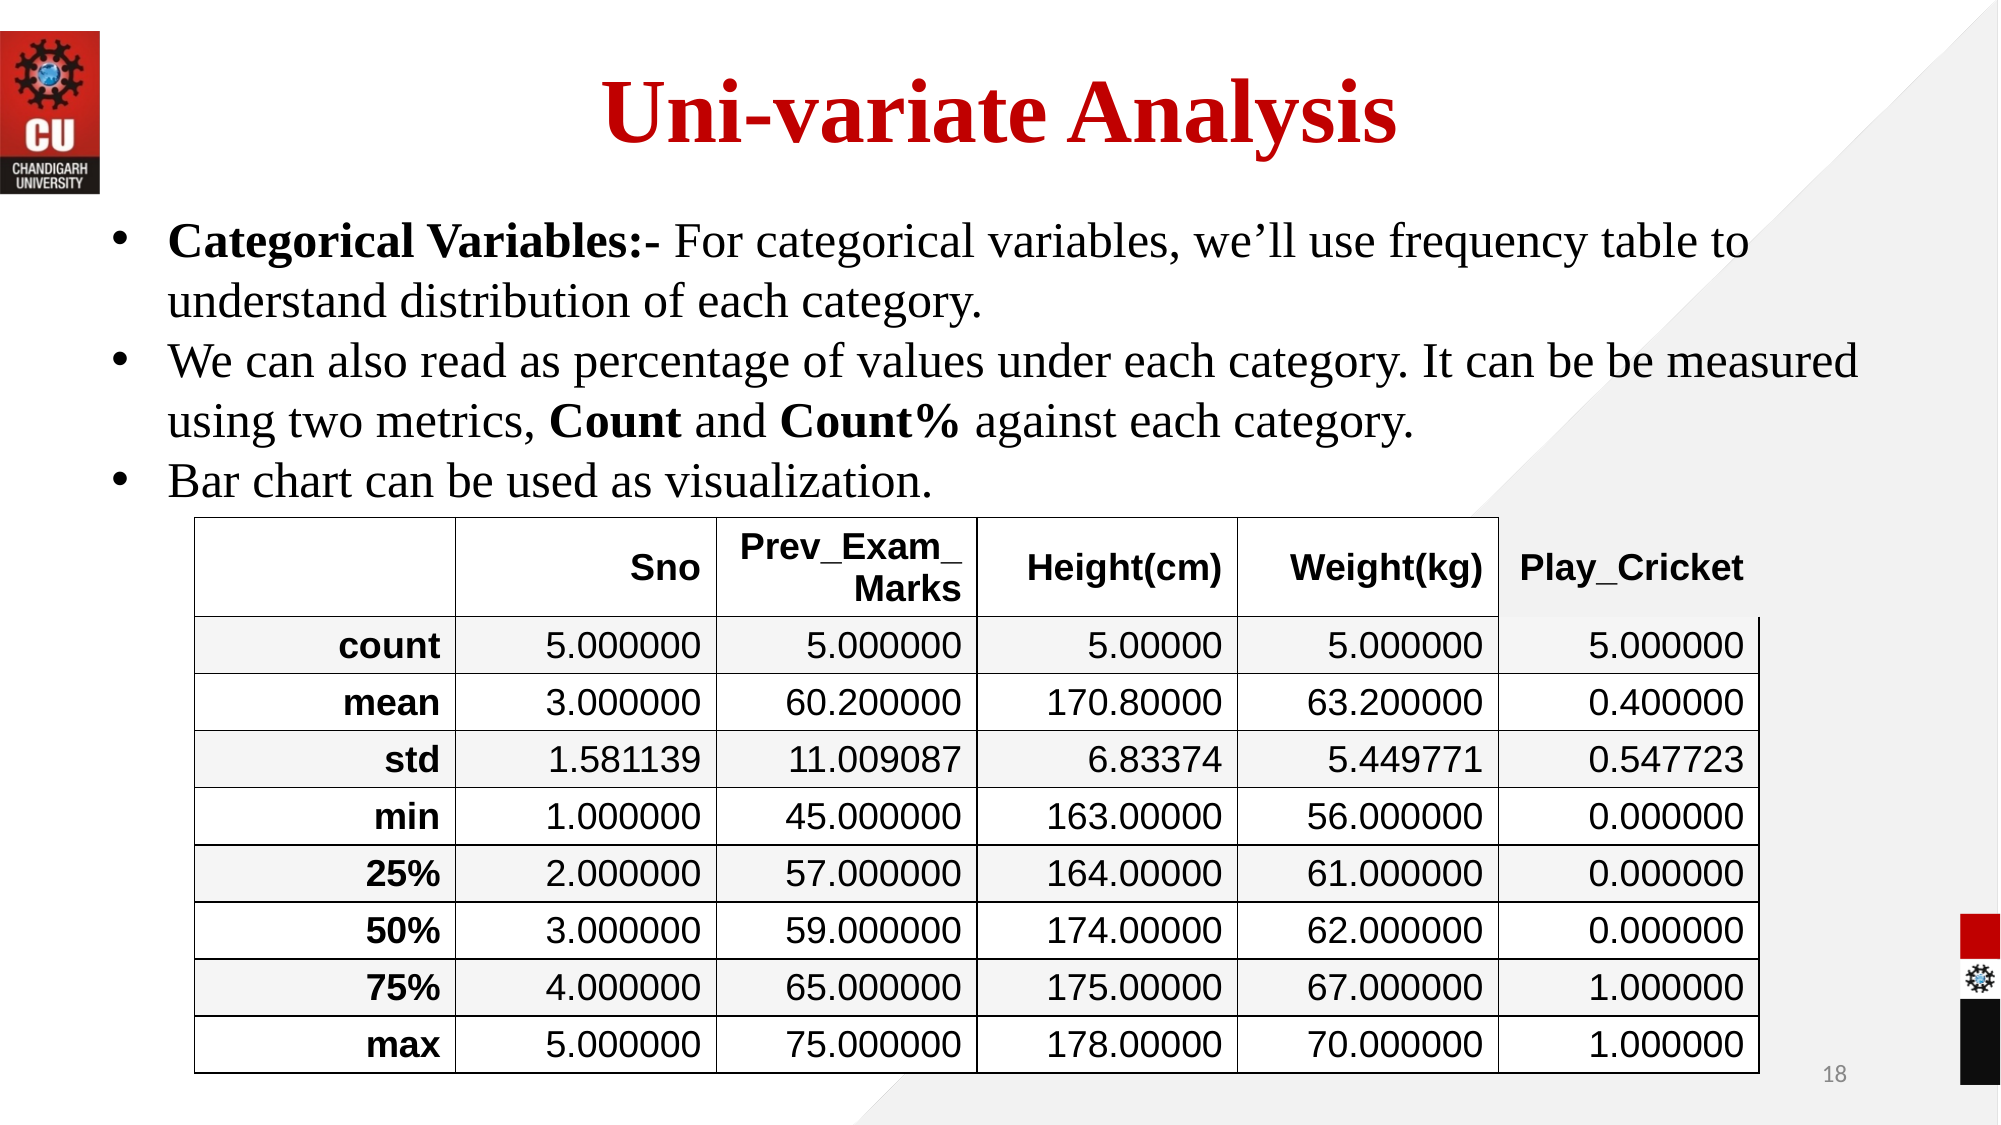

# Uni-variate Analysis
Categorical Variables:- For categorical variables, we’ll use frequency table to understand distribution of each category.
We can also read as percentage of values under each category. It can be be measured using two metrics, Count and Count% against each category.
Bar chart can be used as visualization.
|  | Sno | Prev\_Exam\_Marks | Height(cm) | Weight(kg) | Play\_Cricket |
| --- | --- | --- | --- | --- | --- |
| count | 5.000000 | 5.000000 | 5.00000 | 5.000000 | 5.000000 |
| mean | 3.000000 | 60.200000 | 170.80000 | 63.200000 | 0.400000 |
| std | 1.581139 | 11.009087 | 6.83374 | 5.449771 | 0.547723 |
| min | 1.000000 | 45.000000 | 163.00000 | 56.000000 | 0.000000 |
| 25% | 2.000000 | 57.000000 | 164.00000 | 61.000000 | 0.000000 |
| 50% | 3.000000 | 59.000000 | 174.00000 | 62.000000 | 0.000000 |
| 75% | 4.000000 | 65.000000 | 175.00000 | 67.000000 | 1.000000 |
| max | 5.000000 | 75.000000 | 178.00000 | 70.000000 | 1.000000 |
18